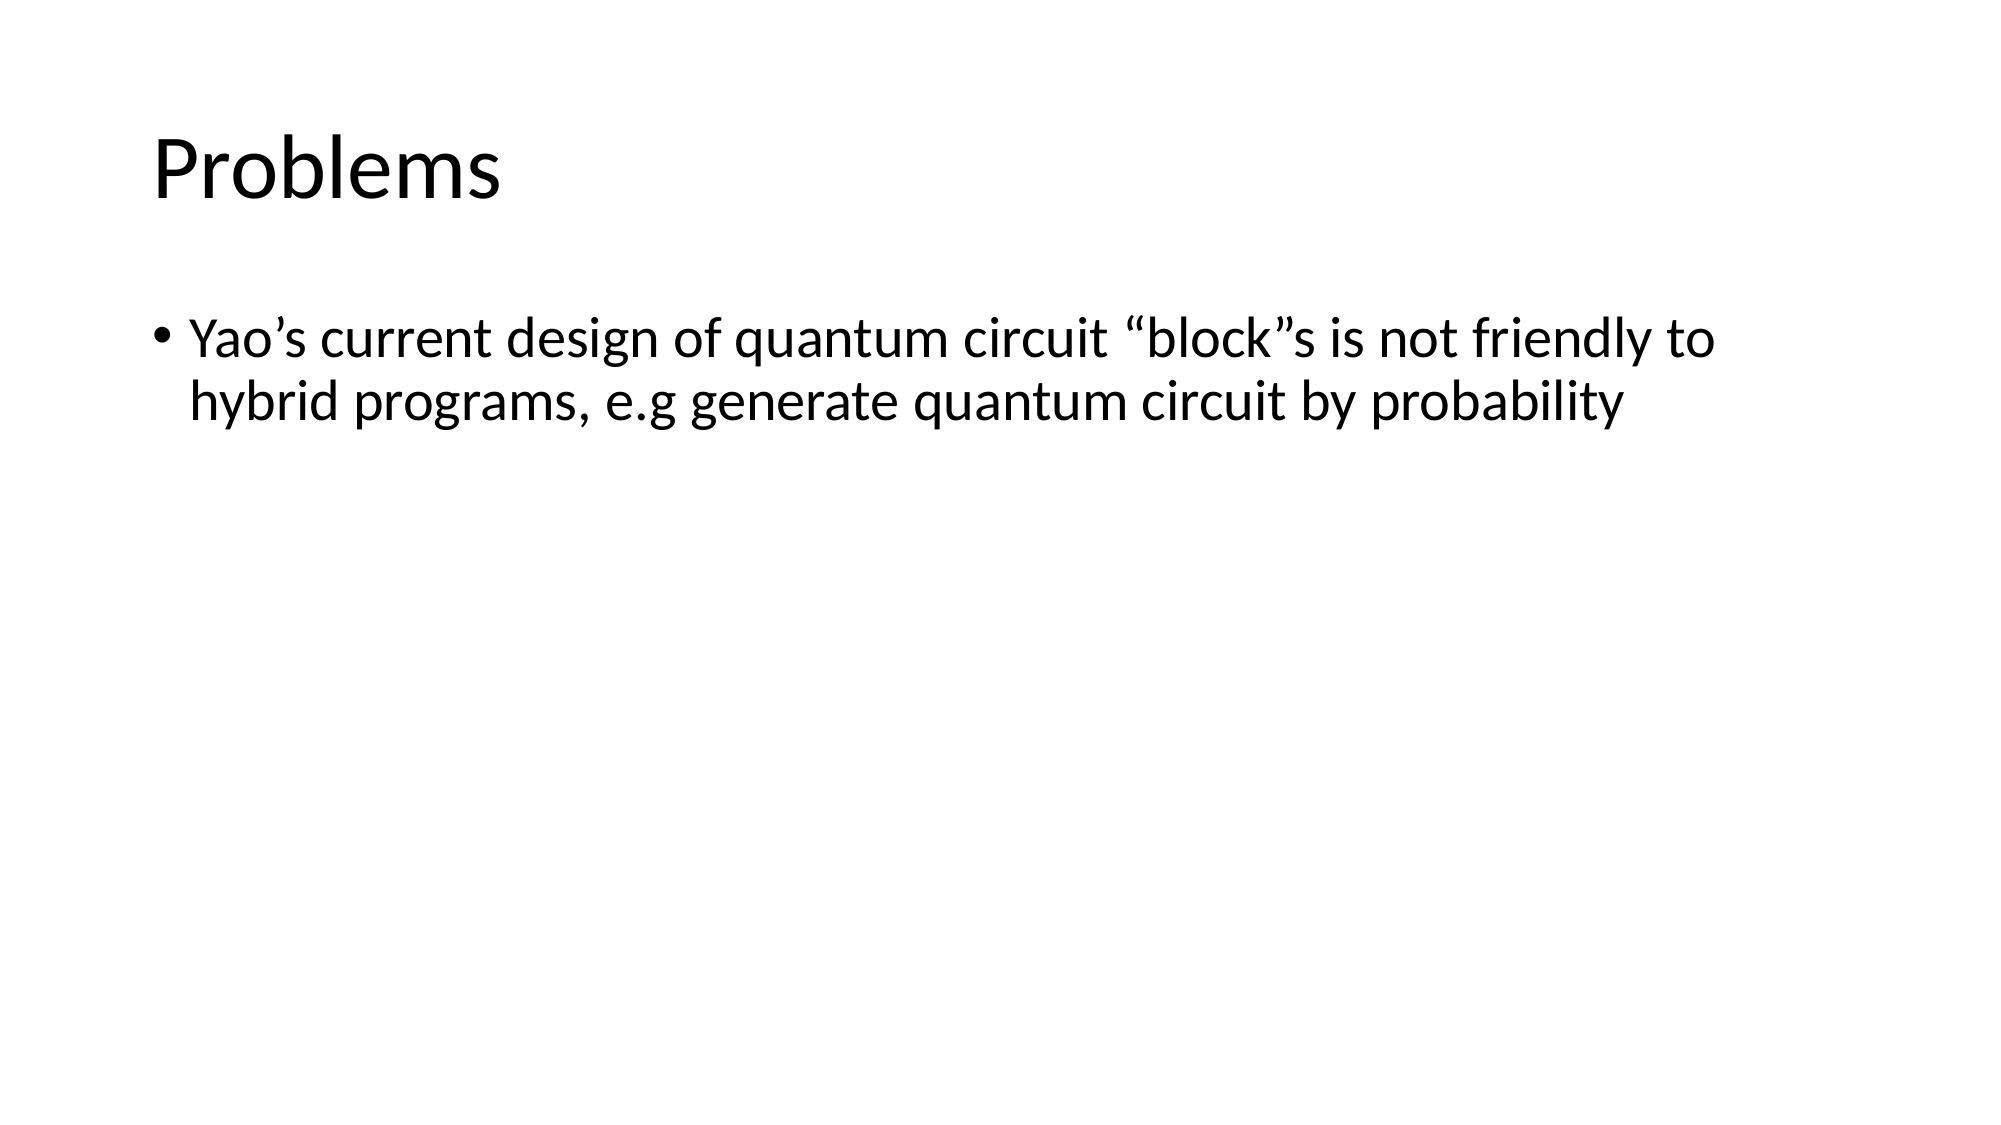

# Problems
Yao’s current design of quantum circuit “block”s is not friendly to hybrid programs, e.g generate quantum circuit by probability